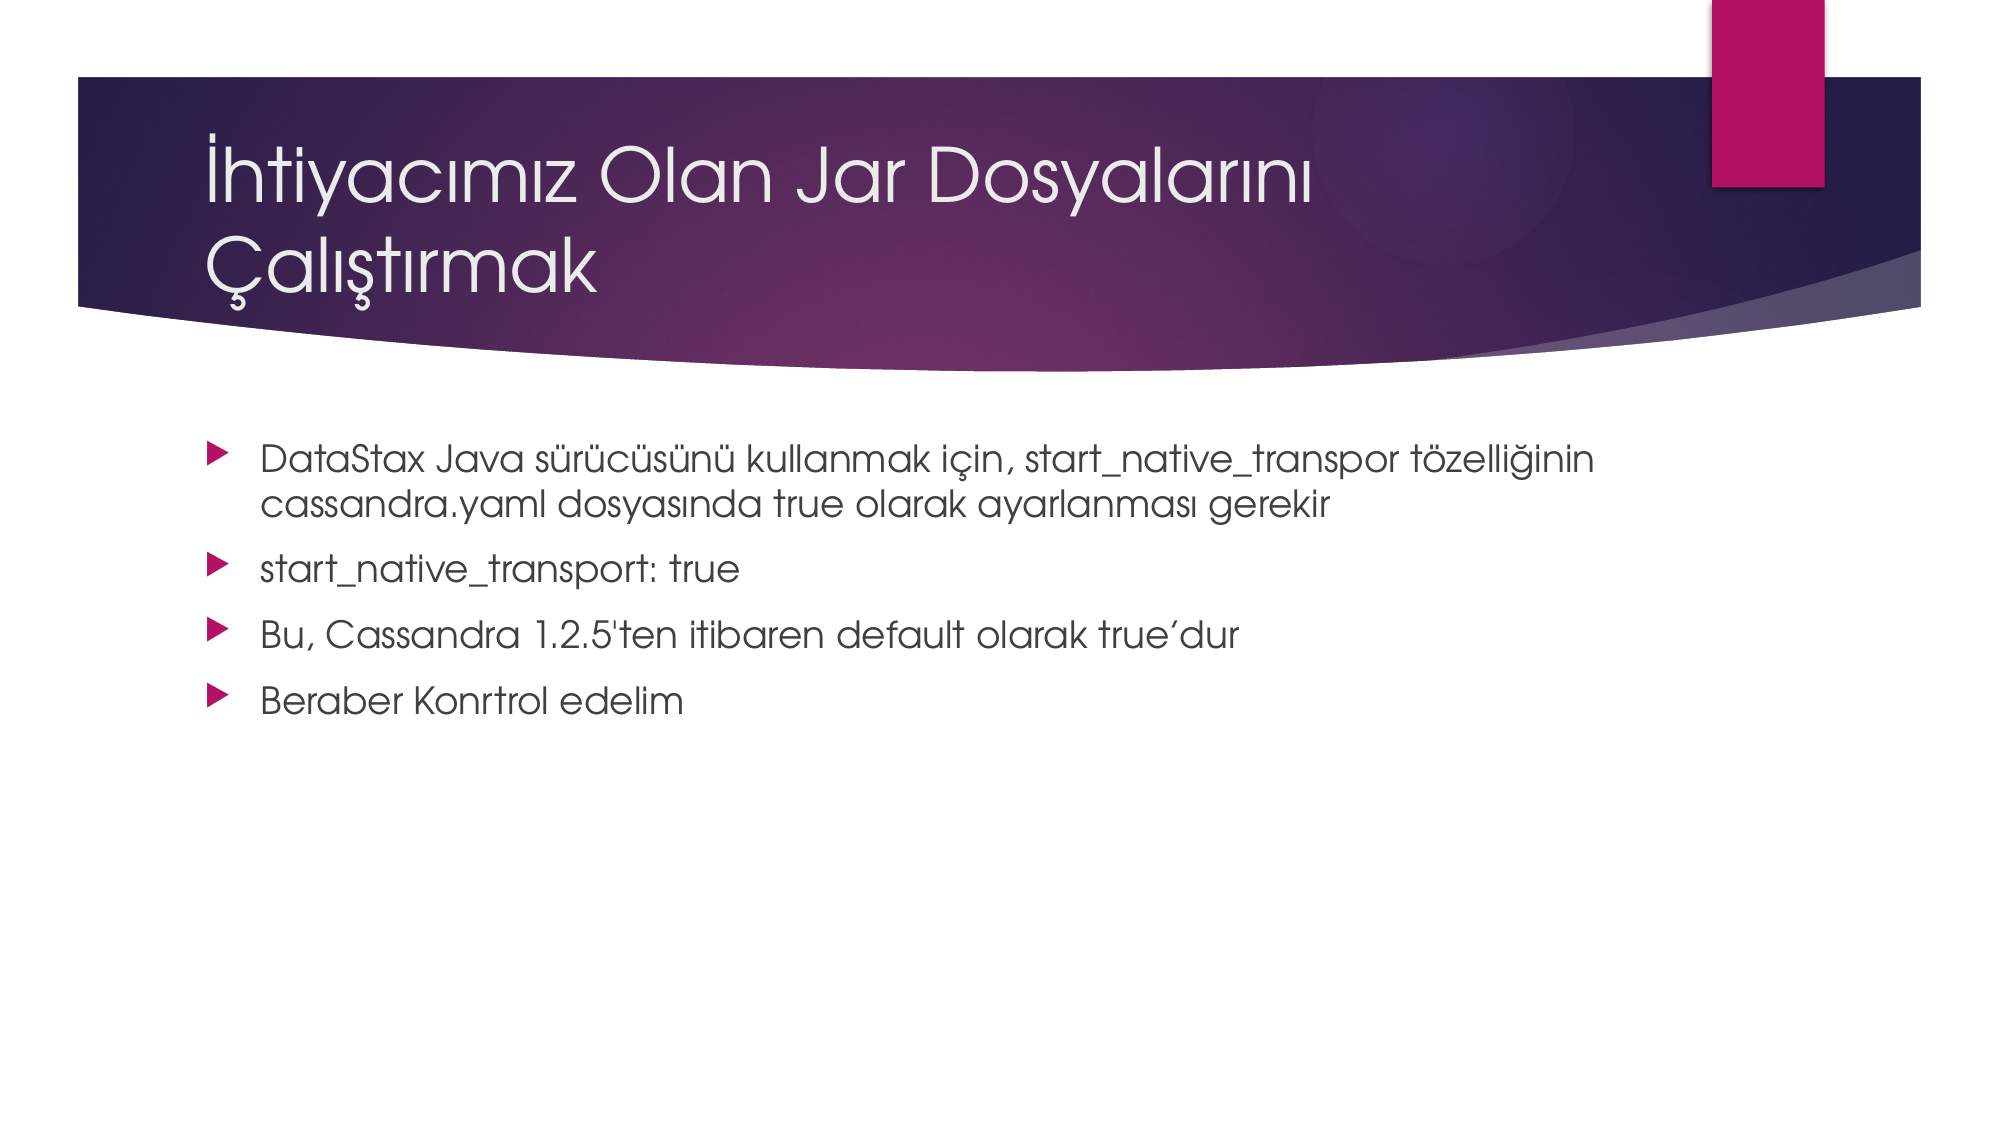

# İhtiyacımız Olan Jar Dosyalarını Çalıştırmak
DataStax Java sürücüsünü kullanmak için, start_native_transpor tözelliğinin cassandra.yaml dosyasında true olarak ayarlanması gerekir
start_native_transport: true
Bu, Cassandra 1.2.5'ten itibaren default olarak true’dur
Beraber Konrtrol edelim